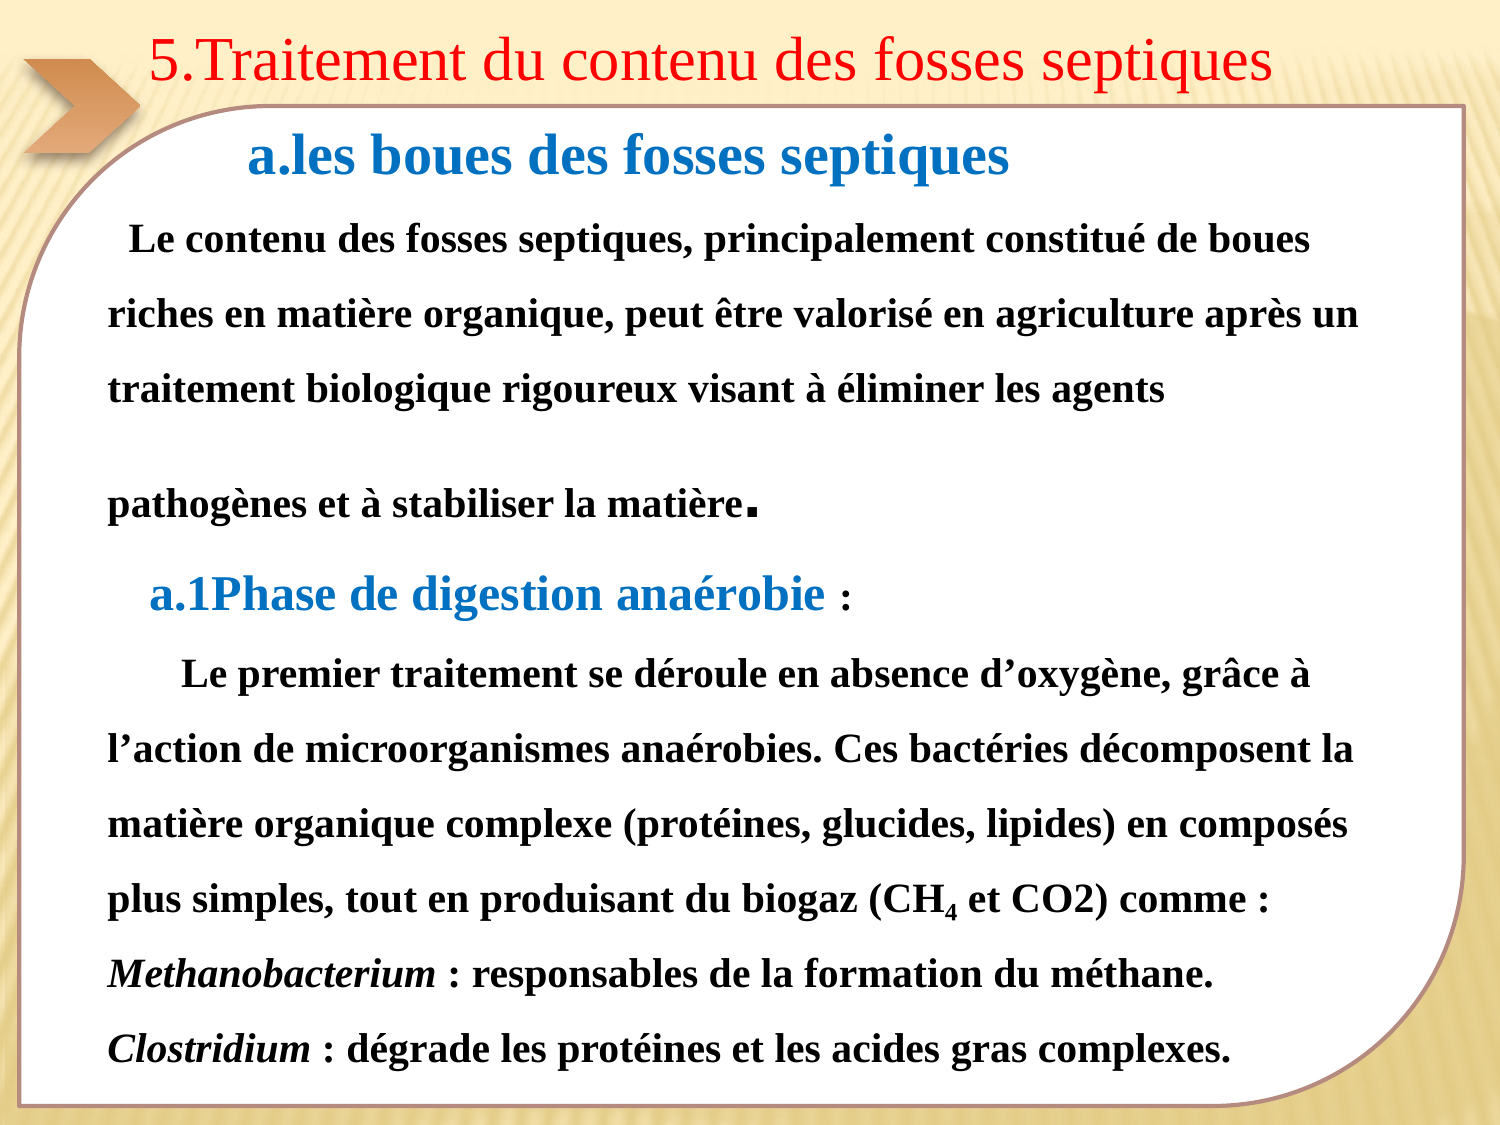

5.Traitement du contenu des fosses septiques

             a.les boues des fosses septiques
  Le contenu des fosses septiques, principalement constitué de boues riches en matière organique, peut être valorisé en agriculture après un traitement biologique rigoureux visant à éliminer les agents pathogènes et à stabiliser la matière.
    a.1Phase de digestion anaérobie :
       Le premier traitement se déroule en absence d’oxygène, grâce à l’action de microorganismes anaérobies. Ces bactéries décomposent la matière organique complexe (protéines, glucides, lipides) en composés plus simples, tout en produisant du biogaz (CH₄ et CO2) comme :      Methanobacterium : responsables de la formation du méthane.
Clostridium : dégrade les protéines et les acides gras complexes.